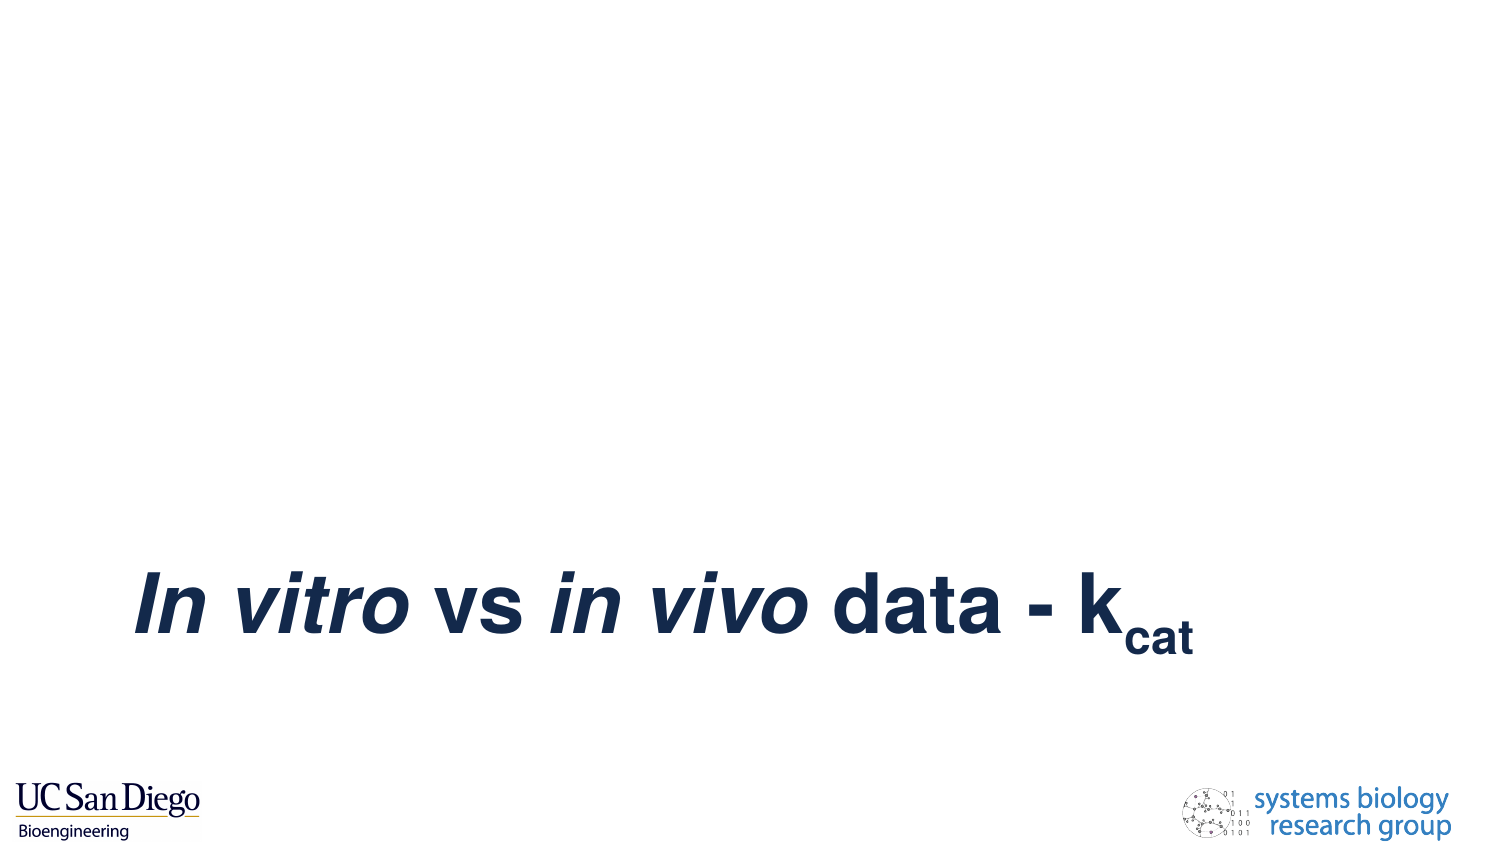

# In vitro vs in vivo data - kcat